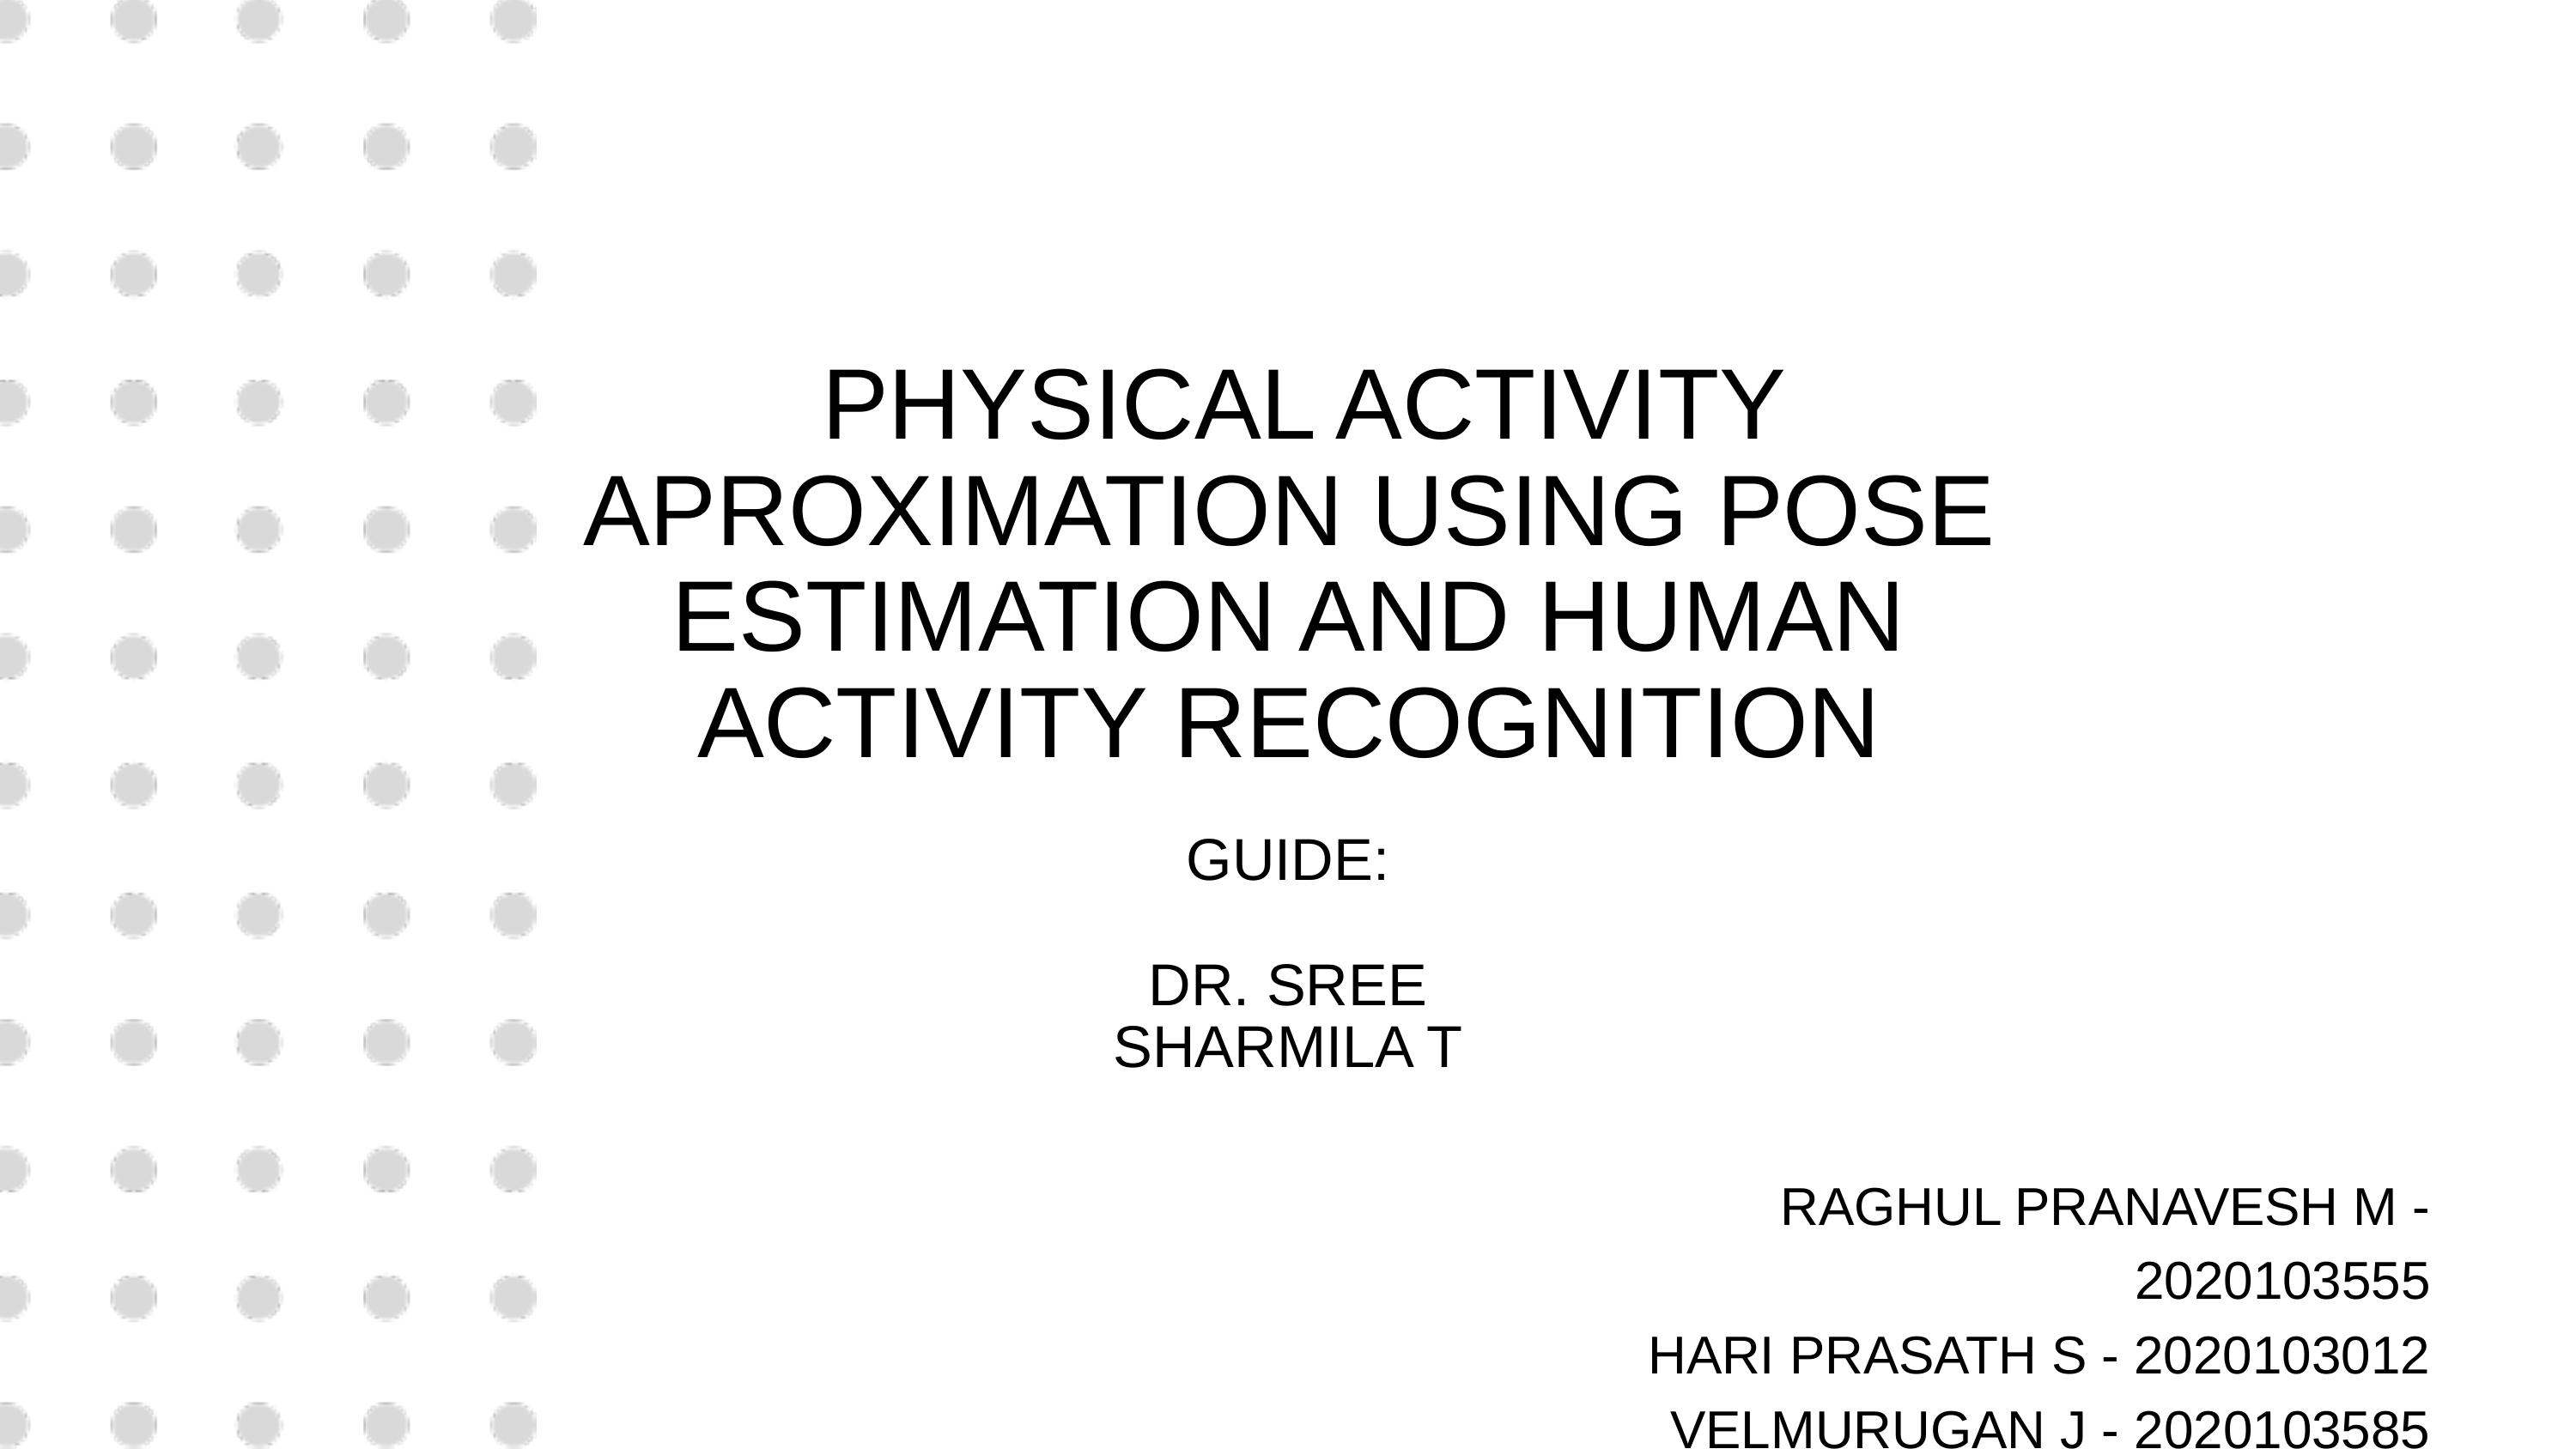

PHYSICAL ACTIVITY APROXIMATION USING POSE ESTIMATION AND HUMAN ACTIVITY RECOGNITION
GUIDE:

DR. SREE SHARMILA T
RAGHUL PRANAVESH M - 2020103555
HARI PRASATH S - 2020103012
VELMURUGAN J - 2020103585